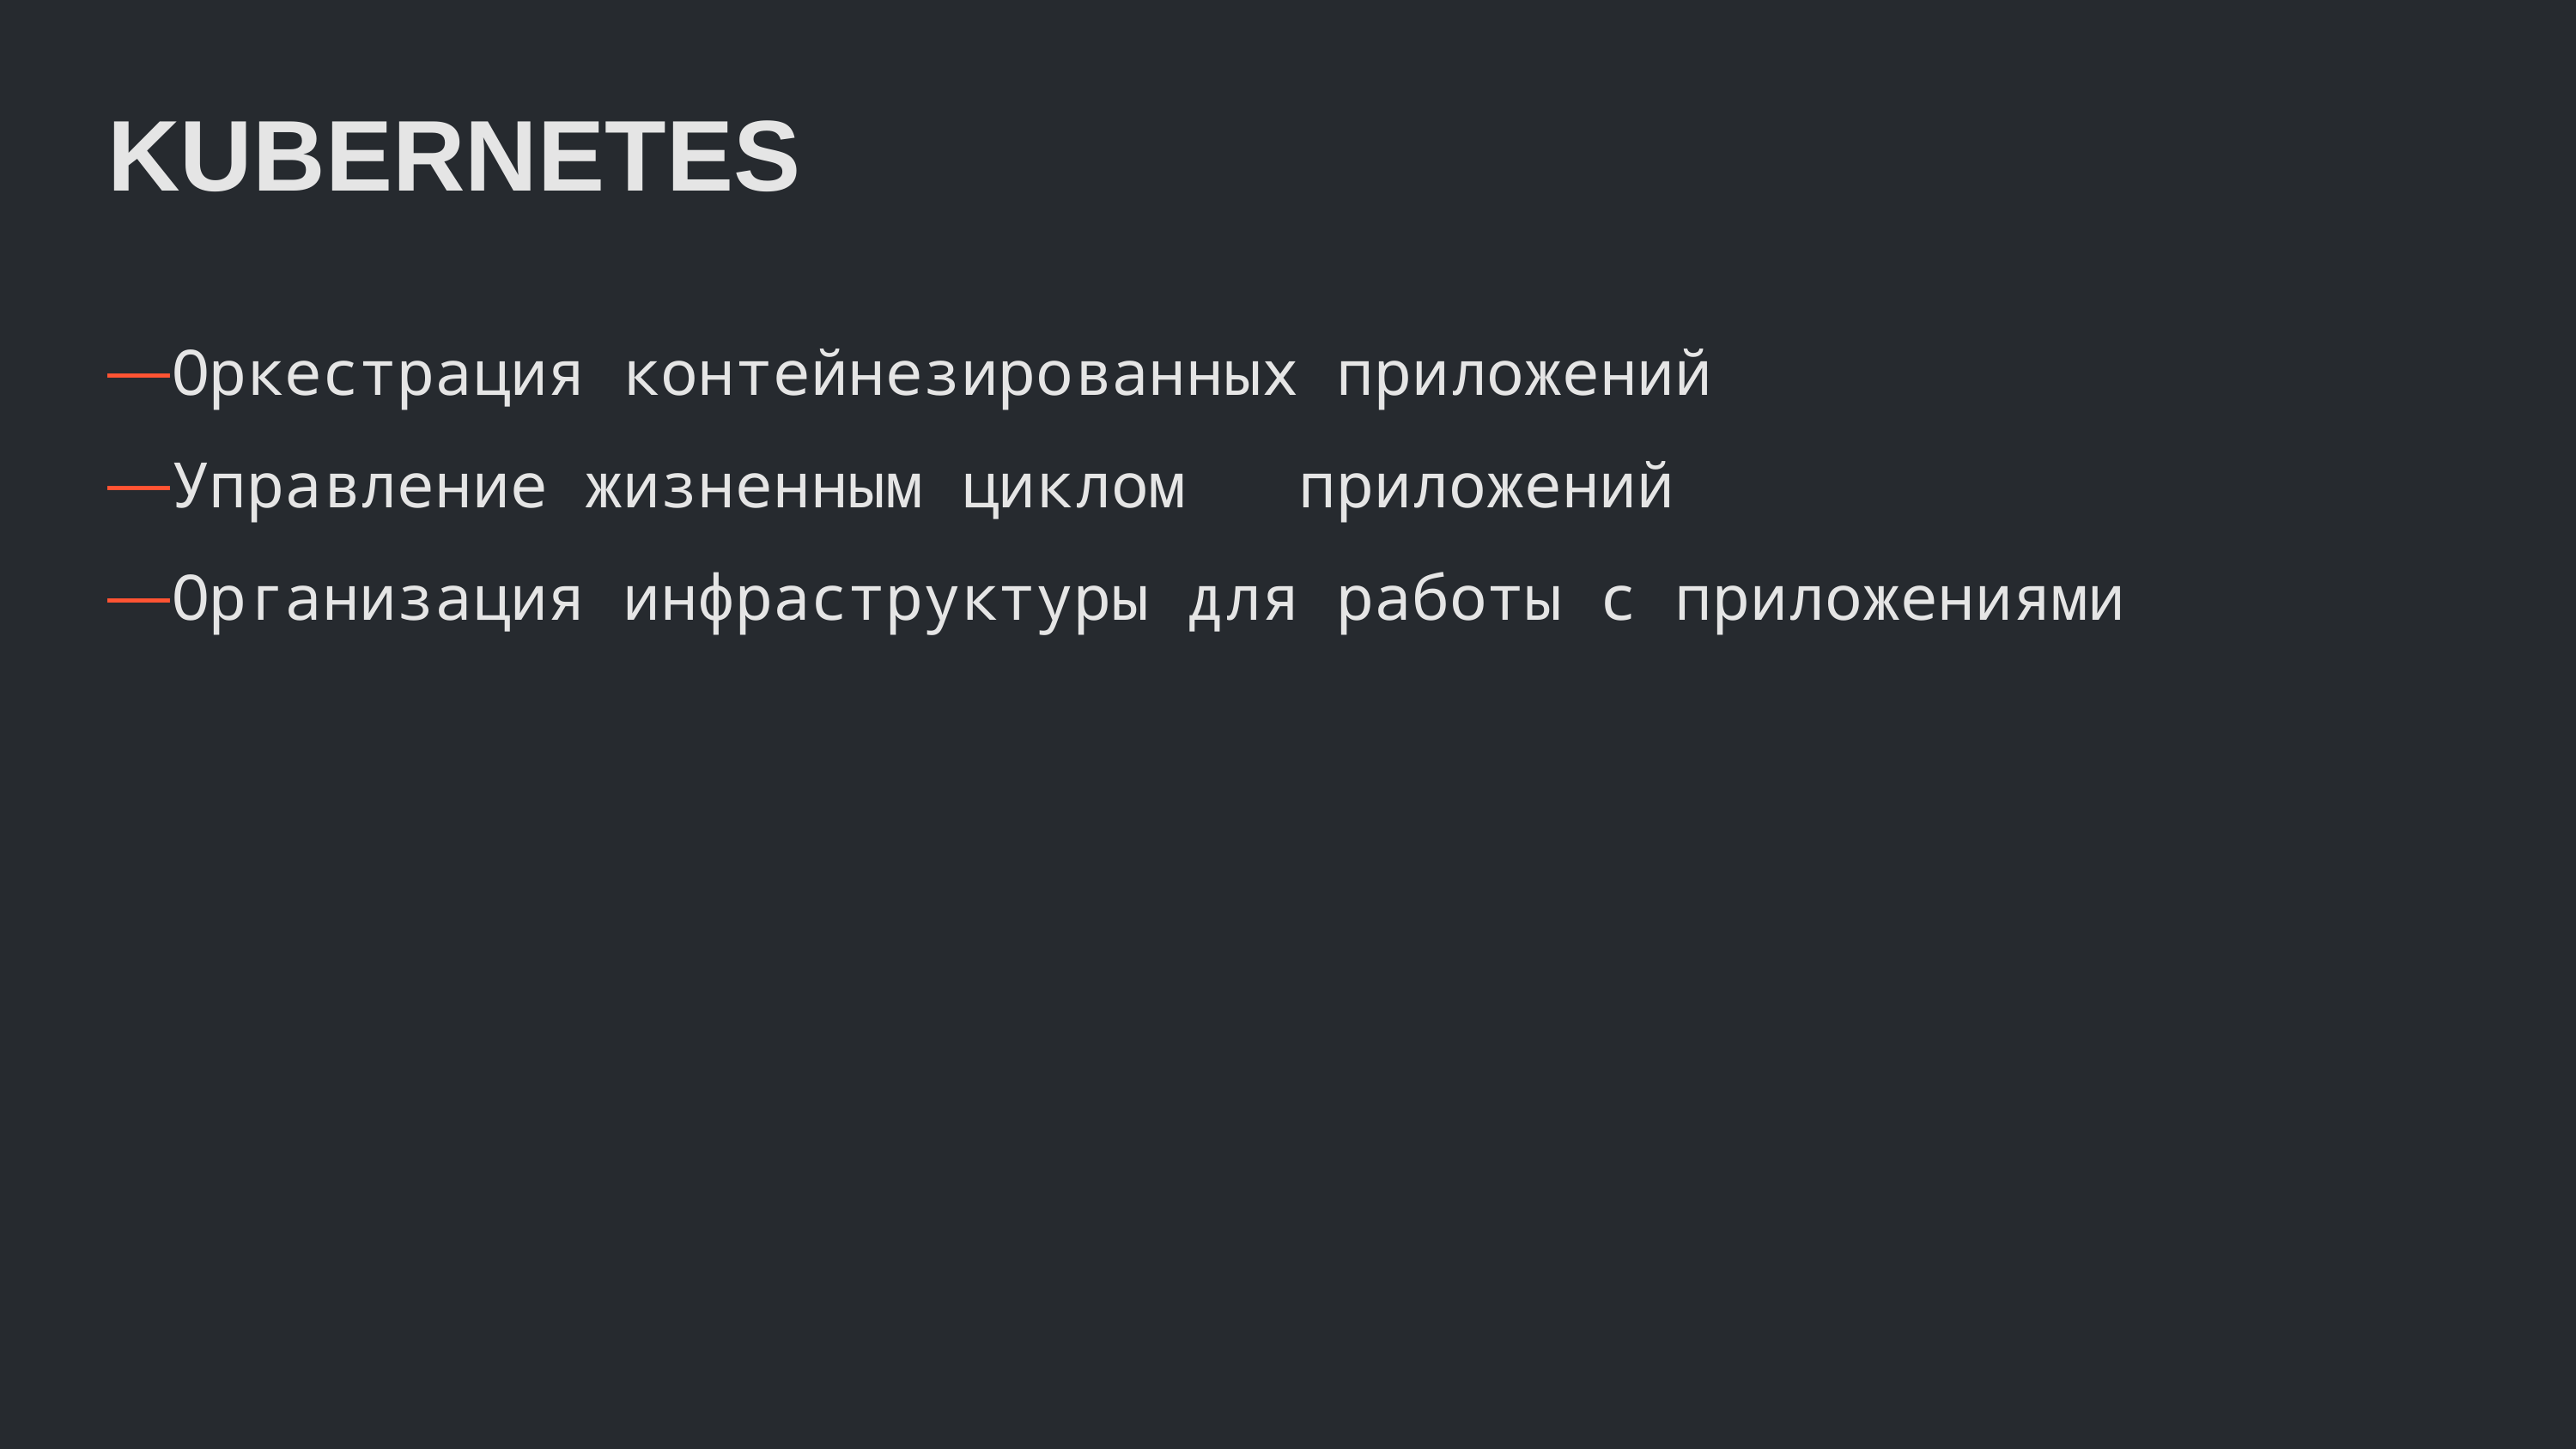

KUBERNETES
Оркестрация контейнезированных приложений
Управление жизненным циклом   приложений
Организация инфраструктуры для работы с приложениями